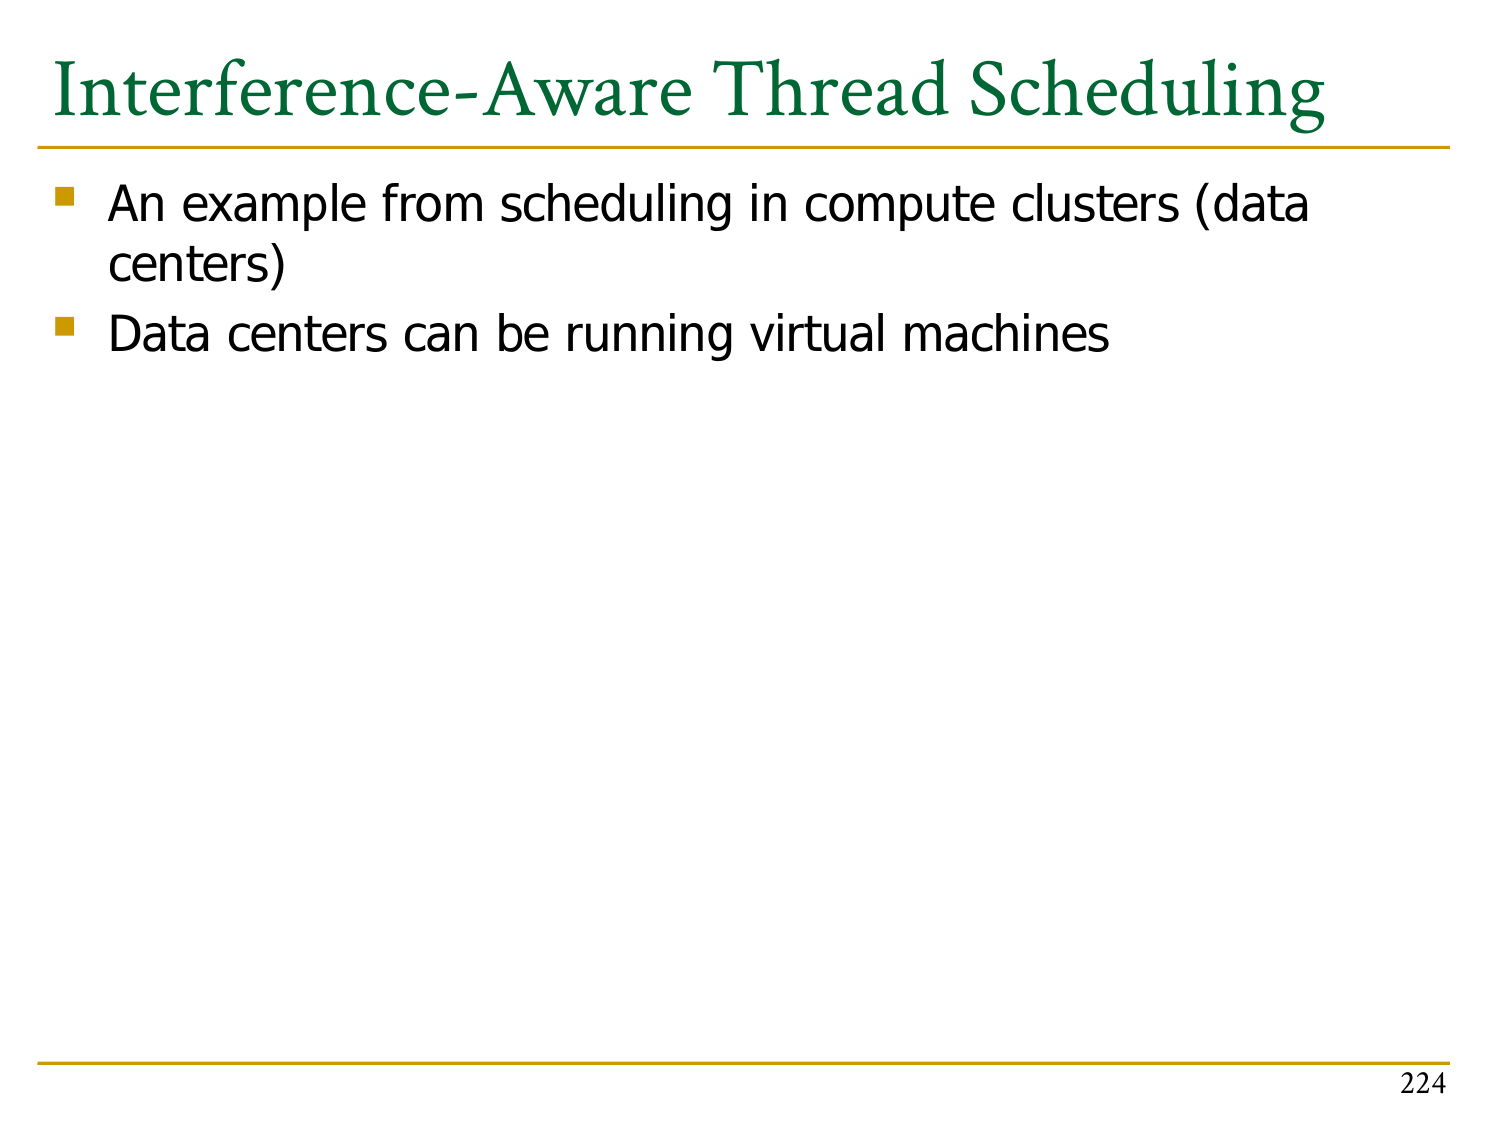

# Interference-Aware Thread Scheduling
An example from scheduling in compute clusters (data centers)
Data centers can be running virtual machines
224